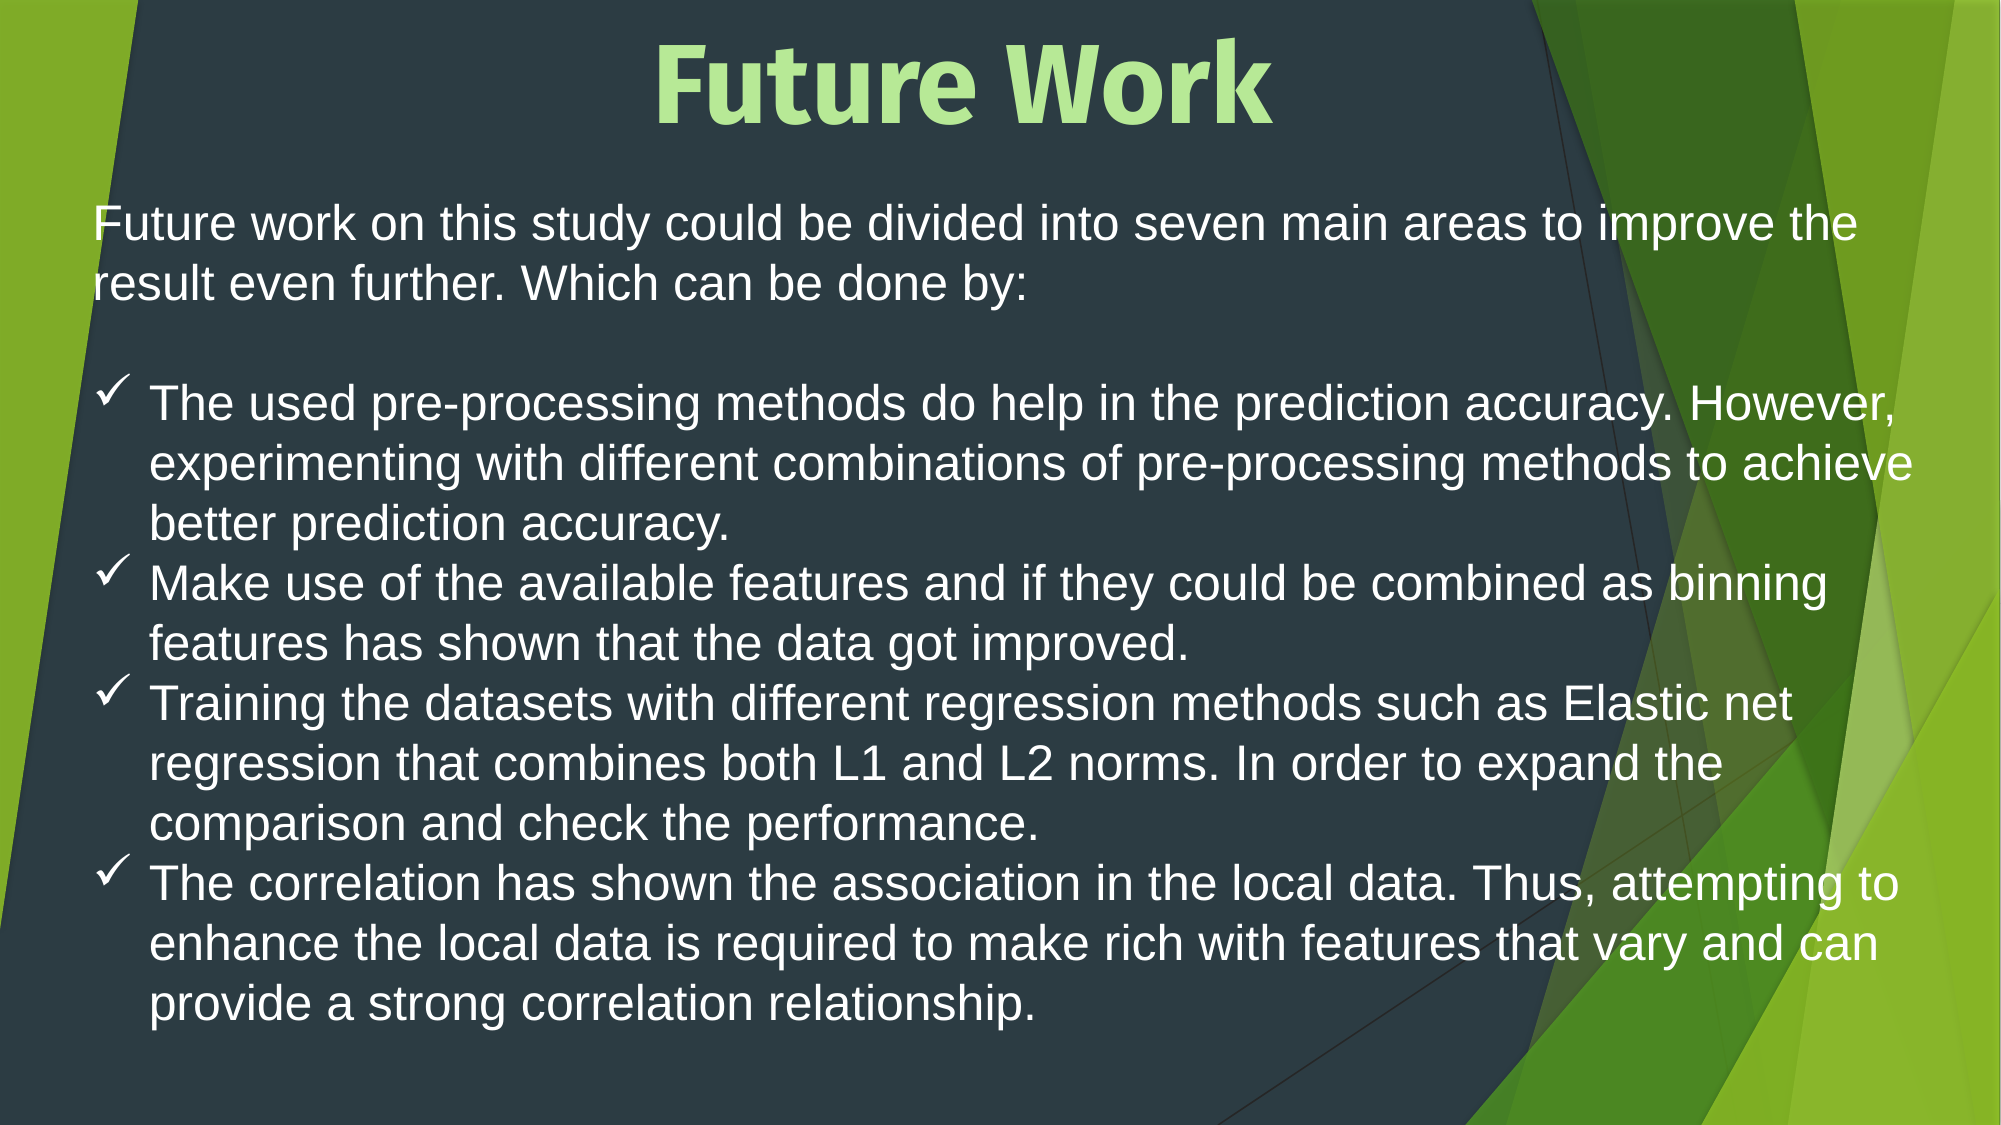

Future Work
Future work on this study could be divided into seven main areas to improve the result even further. Which can be done by:
The used pre-processing methods do help in the prediction accuracy. However, experimenting with different combinations of pre-processing methods to achieve better prediction accuracy.
Make use of the available features and if they could be combined as binning features has shown that the data got improved.
Training the datasets with different regression methods such as Elastic net regression that combines both L1 and L2 norms. In order to expand the comparison and check the performance.
The correlation has shown the association in the local data. Thus, attempting to enhance the local data is required to make rich with features that vary and can provide a strong correlation relationship.